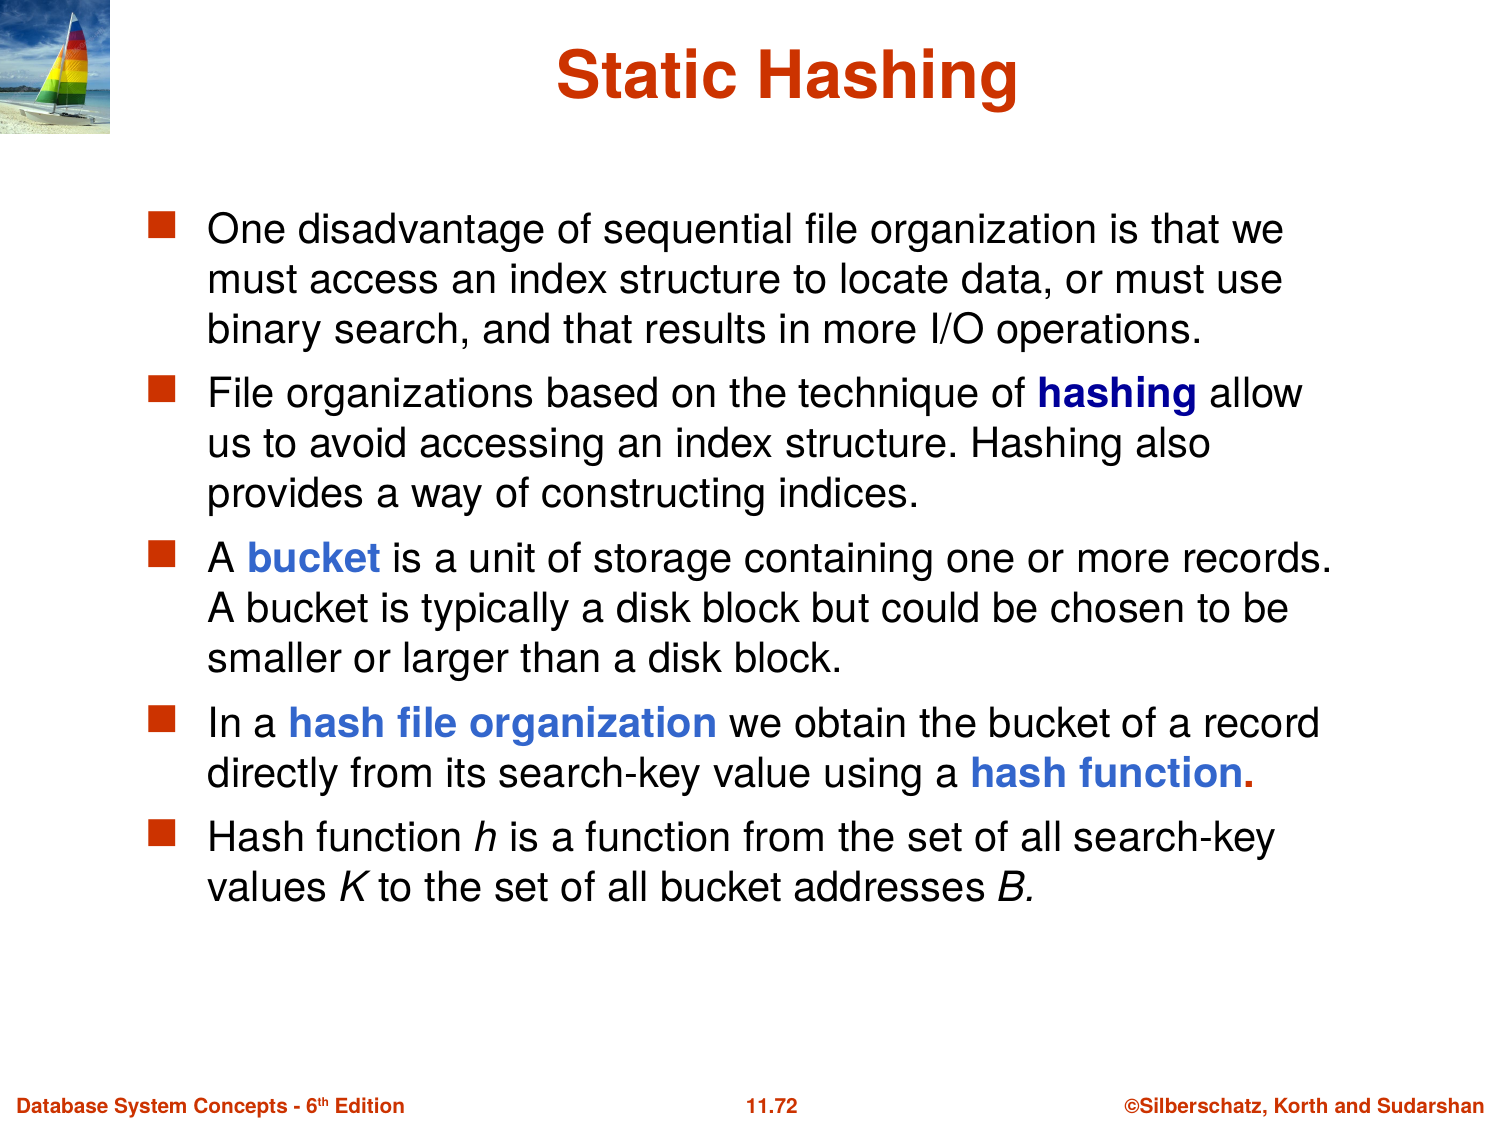

# Static Hashing
One disadvantage of sequential file organization is that we must access an index structure to locate data, or must use binary search, and that results in more I/O operations.
File organizations based on the technique of hashing allow us to avoid accessing an index structure. Hashing also provides a way of constructing indices.
A bucket is a unit of storage containing one or more records. A bucket is typically a disk block but could be chosen to be smaller or larger than a disk block.
In a hash file organization we obtain the bucket of a record directly from its search-key value using a hash function.
Hash function h is a function from the set of all search-key values K to the set of all bucket addresses B.